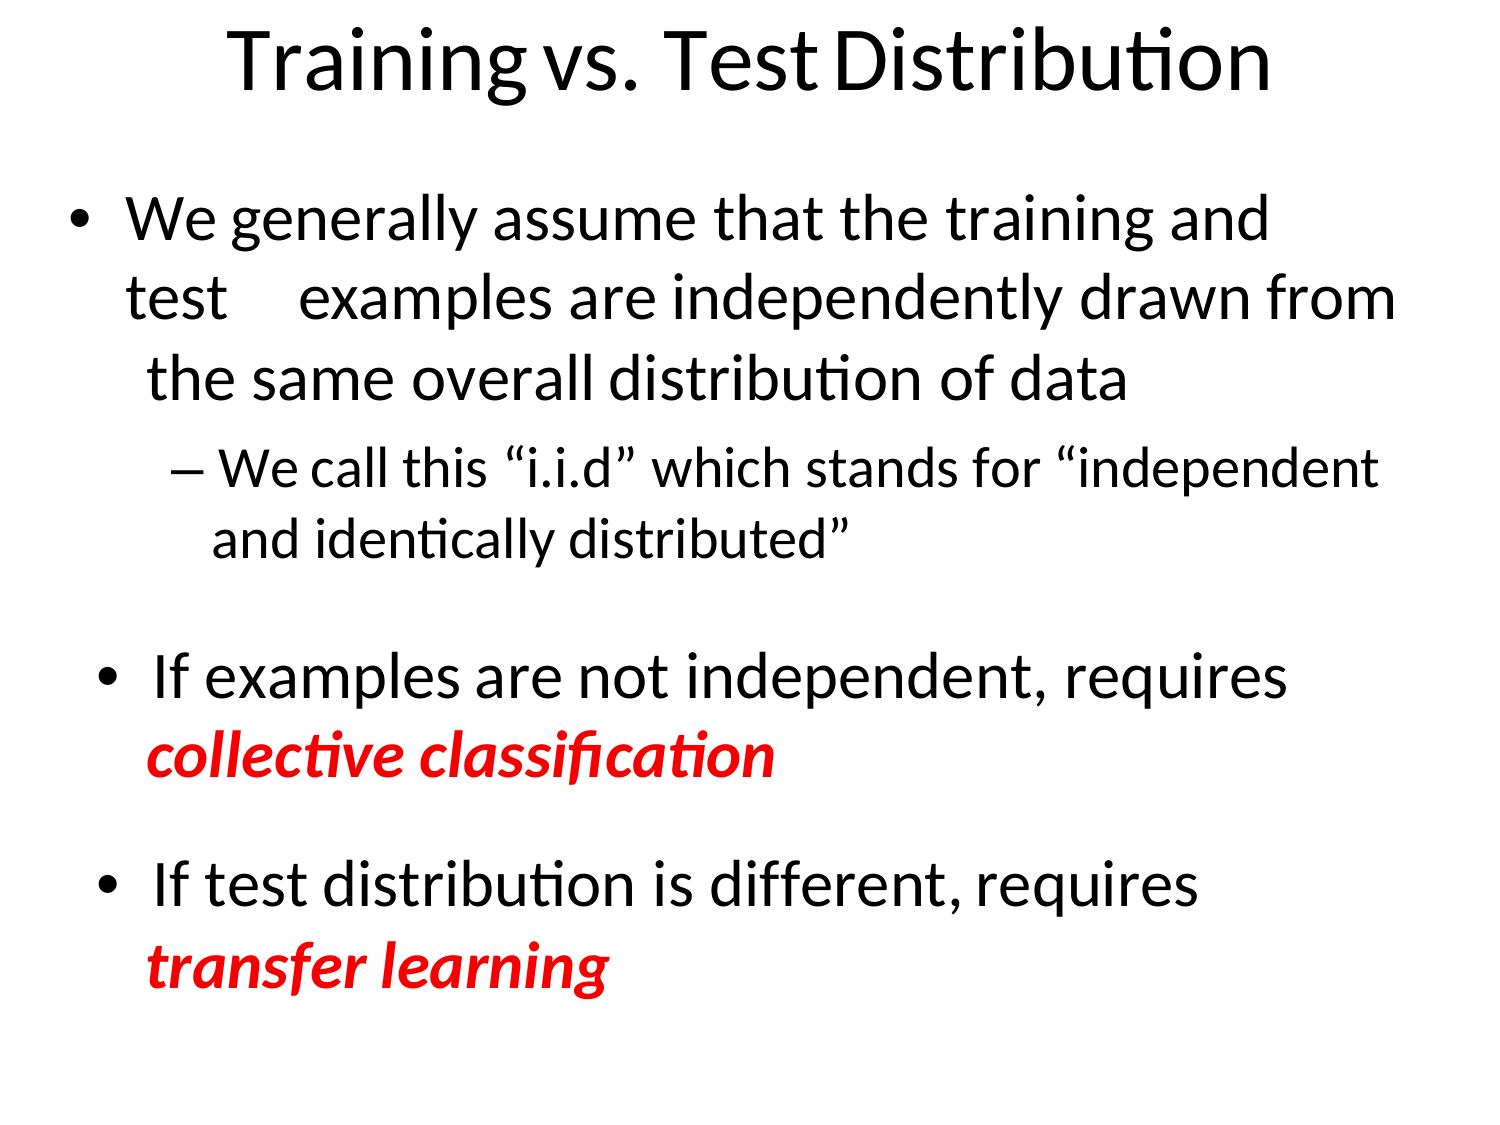

Training	vs.	Test	Distribution

•We	generally	assume	that	the	training	and
test	examples	are	independently	drawn	from
the	same	overall	distribution	of	data
–We	call	this	“i.i.d”	which	stands	for	“independent
and	identically	distributed”
•If	examples	are	not	independent,	requires
collective	classification
•If	test	distribution	is	different,	requires
transfer	learning